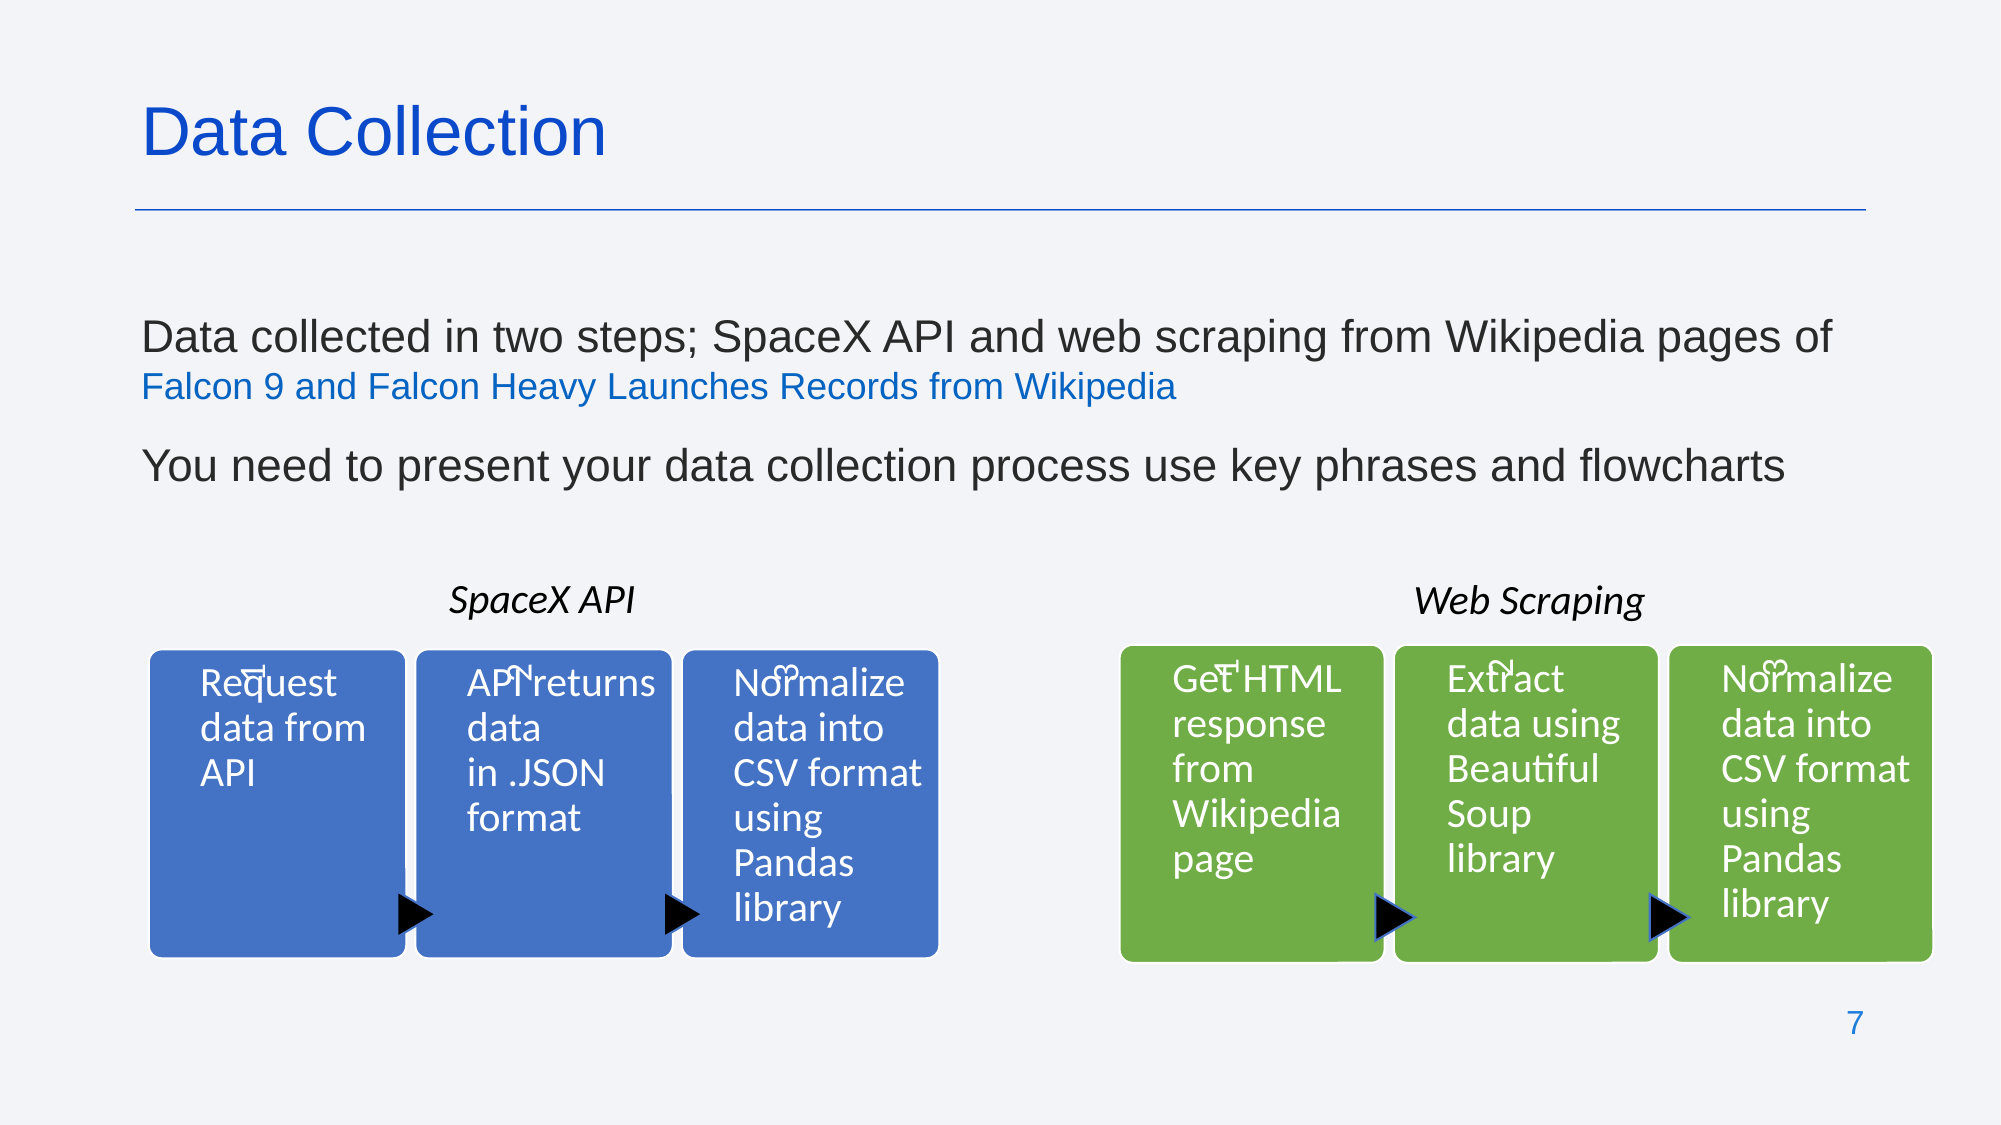

Data Collection
Data collected in two steps; SpaceX API and web scraping from Wikipedia pages of Falcon 9 and Falcon Heavy Launches Records from Wikipedia
You need to present your data collection process use key phrases and flowcharts

SpaceX API
Web Scraping
1
Request data from API
2
API returns data in .JSON format
3
Normalize data into CSV format using Pandas library
1
Get HTML response from Wikipedia page
2
Extract data using Beautiful Soup library
3
Normalize data into CSV format using Pandas library
7